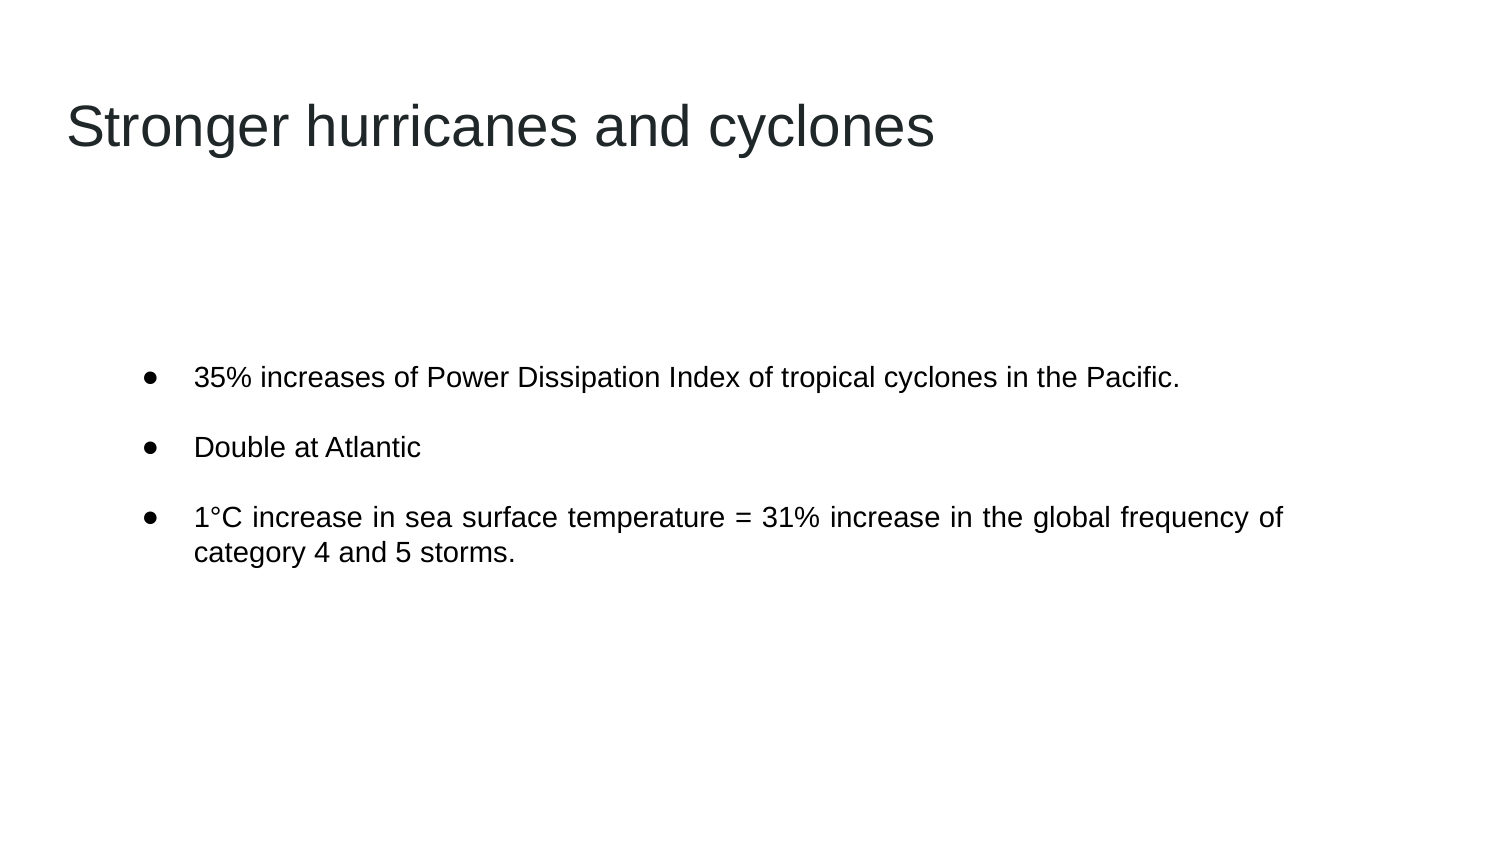

# Stronger hurricanes and cyclones

35% increases of Power Dissipation Index of tropical cyclones in the Pacific.

Double at Atlantic

1°C increase in sea surface temperature = 31% increase in the global frequency of category 4 and 5 storms.